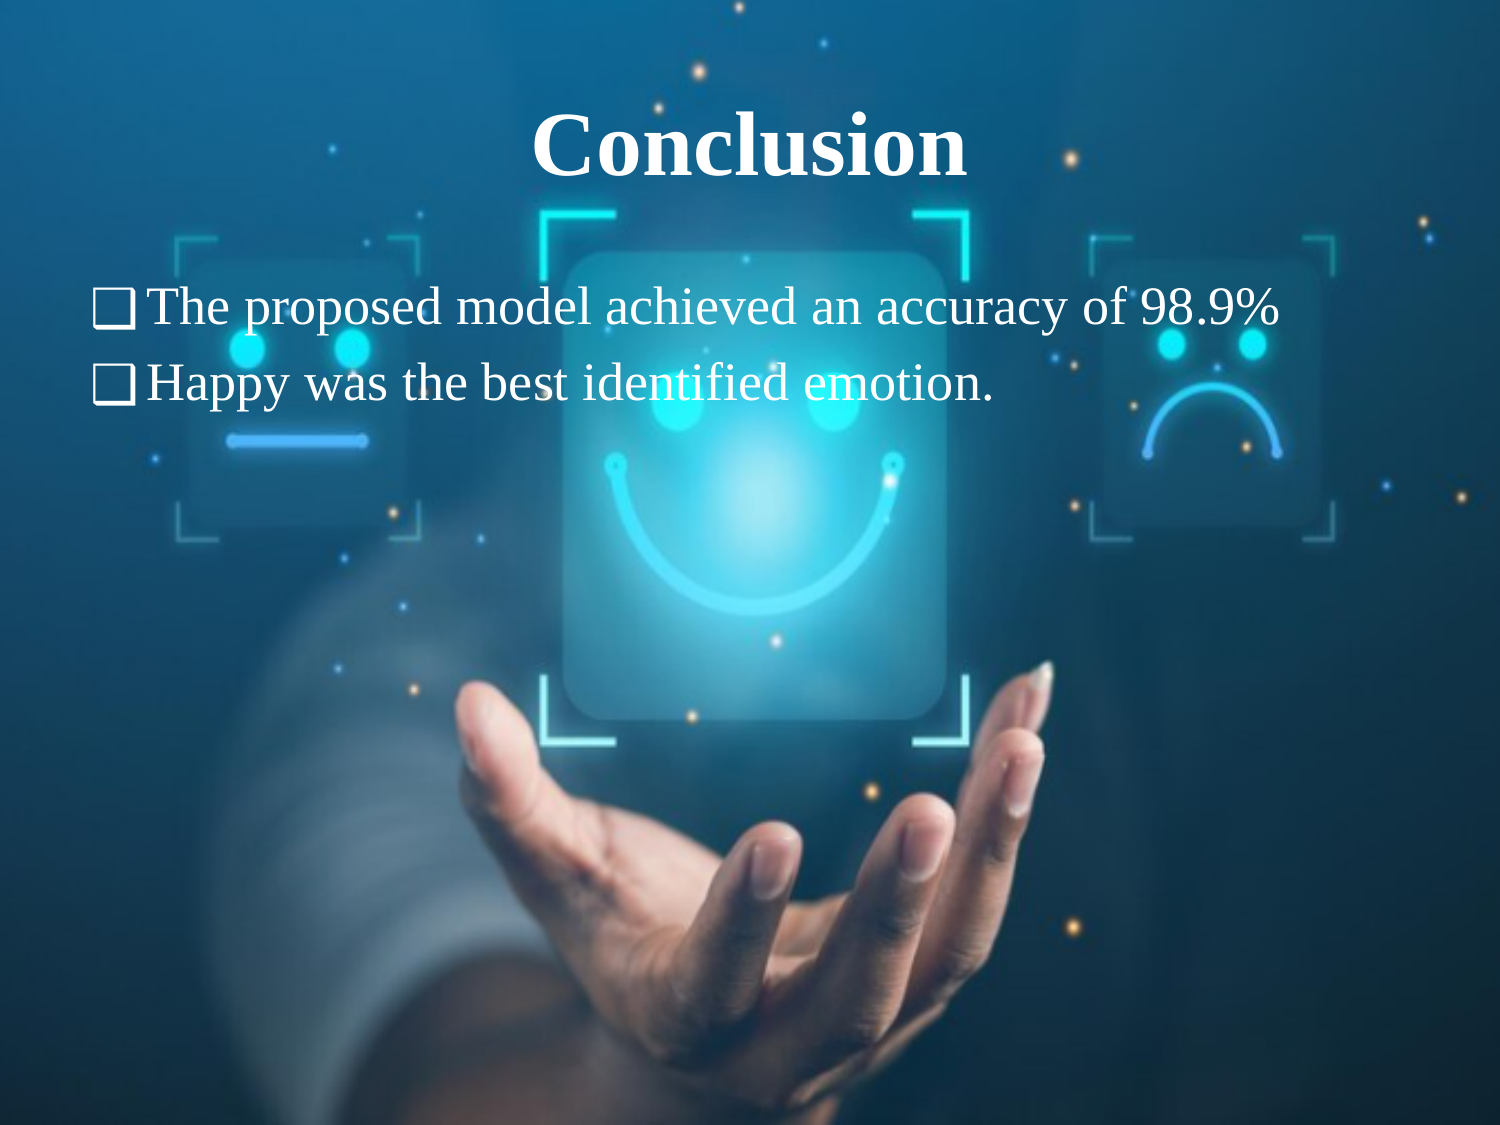

# Conclusion
The proposed model achieved an accuracy of 98.9%
Happy was the best identified emotion.